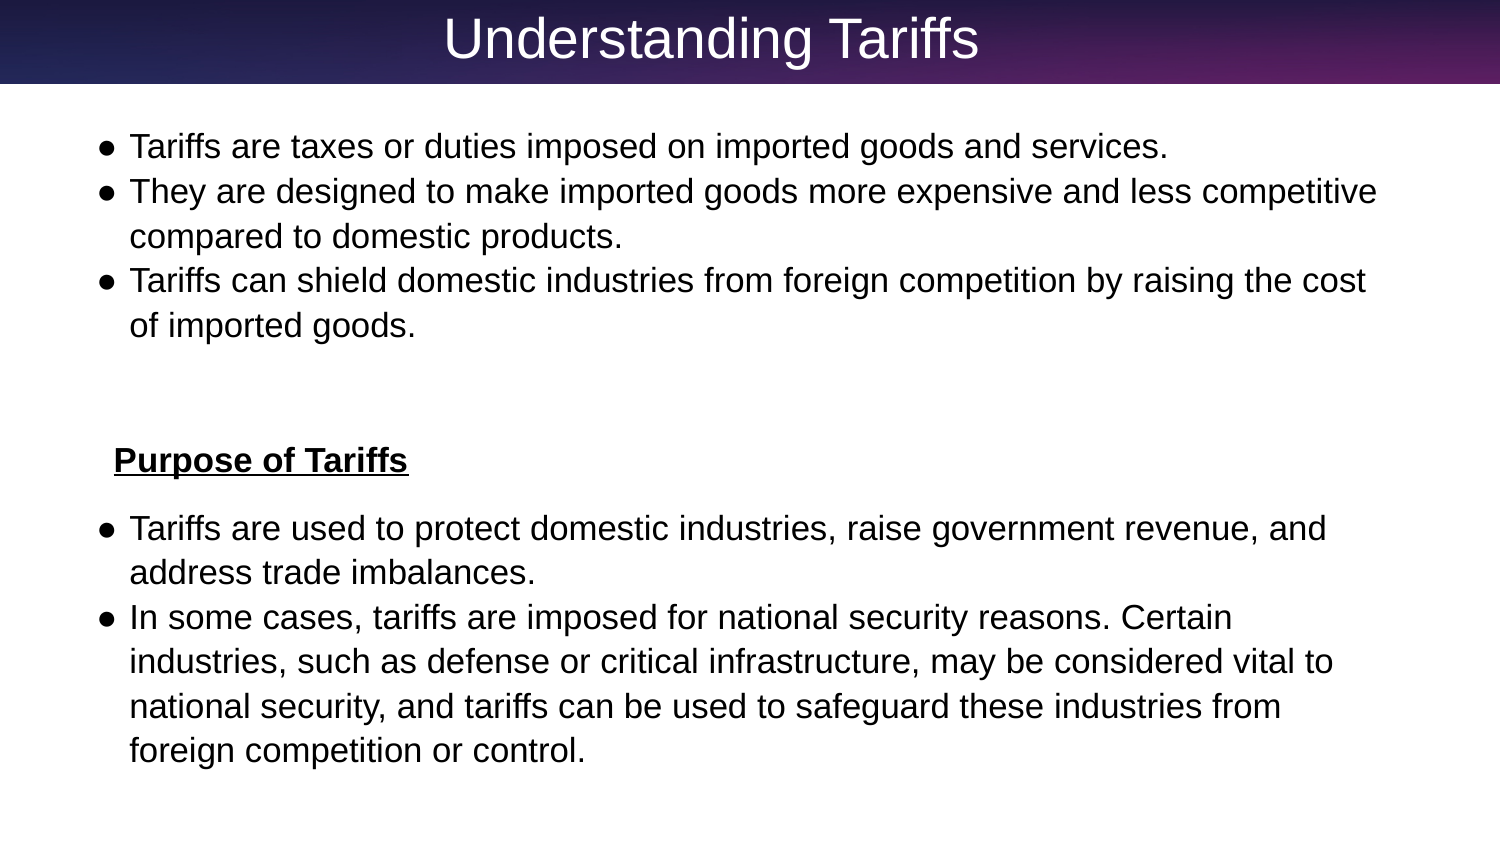

# Understanding Tariffs
Tariffs are taxes or duties imposed on imported goods and services.
They are designed to make imported goods more expensive and less competitive compared to domestic products.
Tariffs can shield domestic industries from foreign competition by raising the cost of imported goods.

Purpose of Tariffs
Tariffs are used to protect domestic industries, raise government revenue, and address trade imbalances.
In some cases, tariffs are imposed for national security reasons. Certain industries, such as defense or critical infrastructure, may be considered vital to national security, and tariffs can be used to safeguard these industries from foreign competition or control.